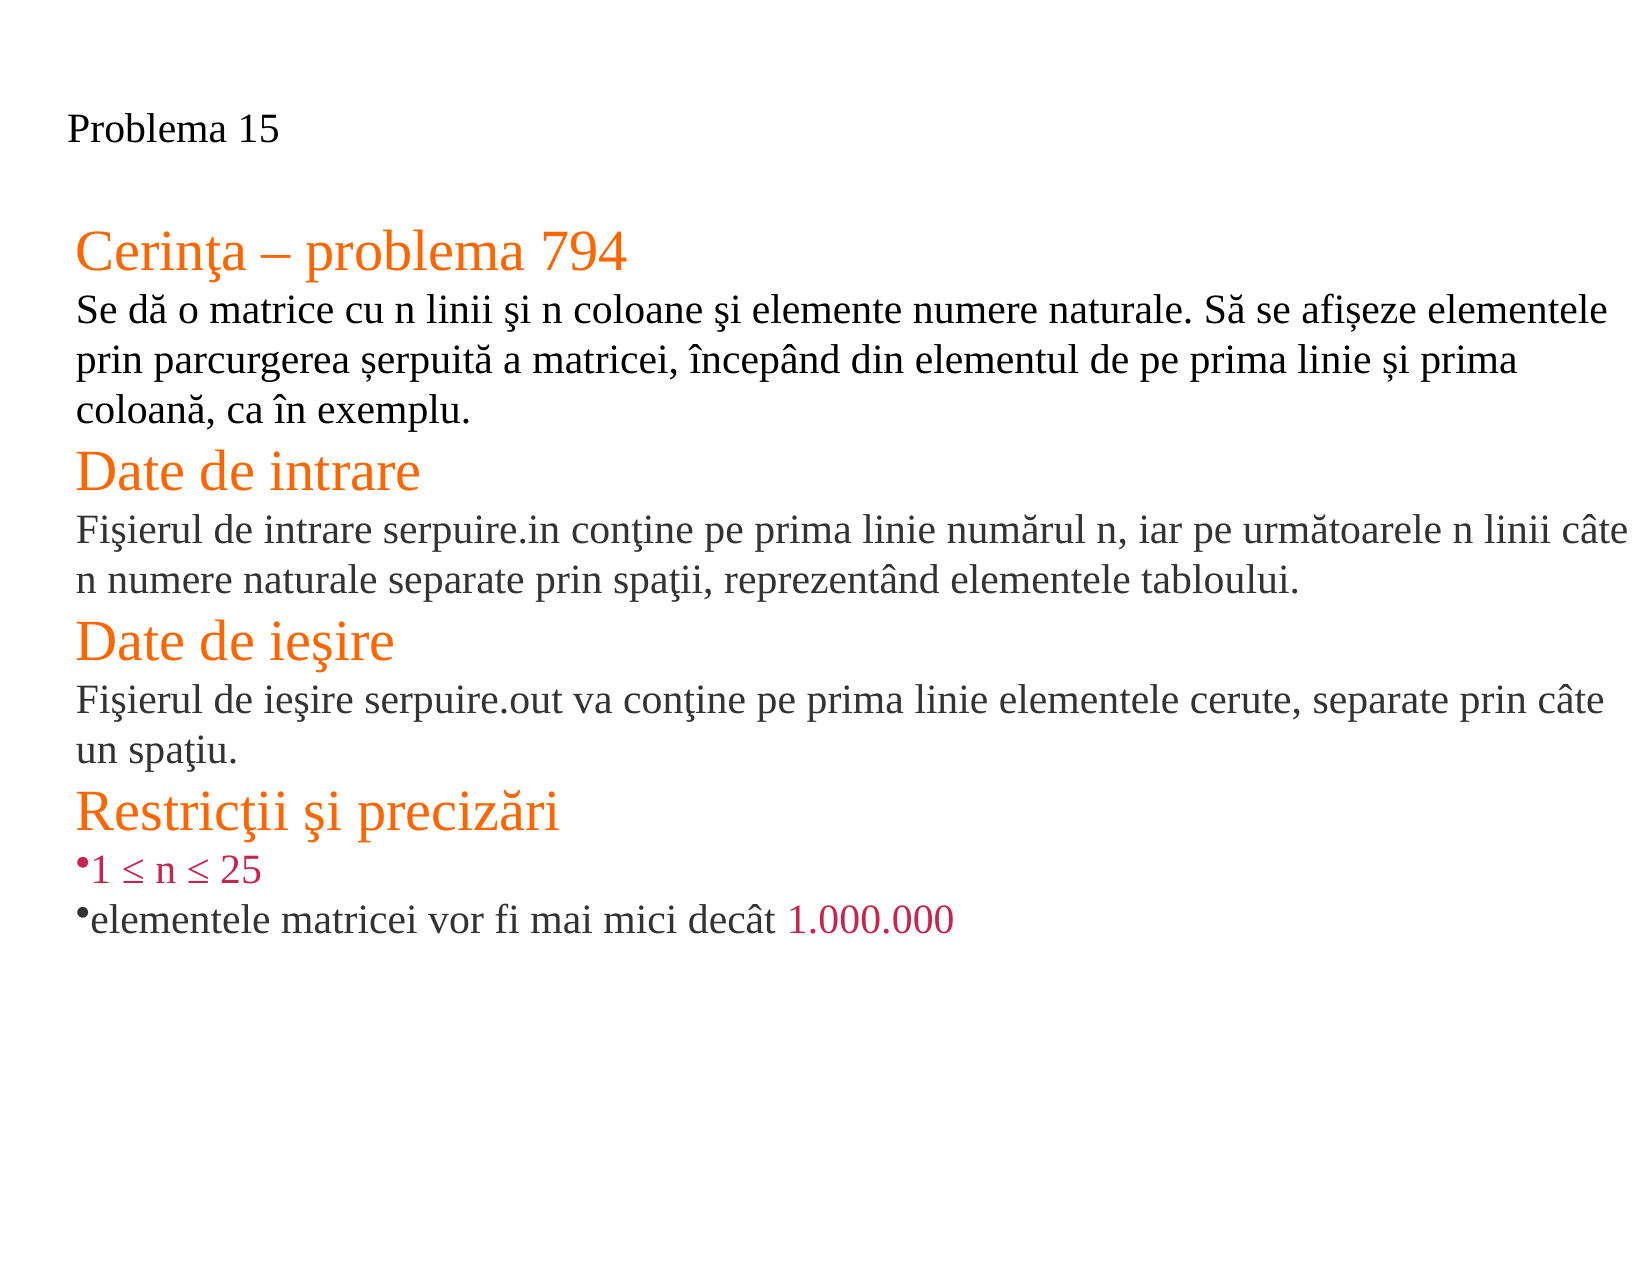

Problema 15
Cerinţa – problema 794
Se dă o matrice cu n linii şi n coloane şi elemente numere naturale. Să se afișeze elementele prin parcurgerea șerpuită a matricei, începând din elementul de pe prima linie și prima coloană, ca în exemplu.
Date de intrare
Fişierul de intrare serpuire.in conţine pe prima linie numărul n, iar pe următoarele n linii câte n numere naturale separate prin spaţii, reprezentând elementele tabloului.
Date de ieşire
Fişierul de ieşire serpuire.out va conţine pe prima linie elementele cerute, separate prin câte un spaţiu.
Restricţii şi precizări
1 ≤ n ≤ 25
elementele matricei vor fi mai mici decât 1.000.000